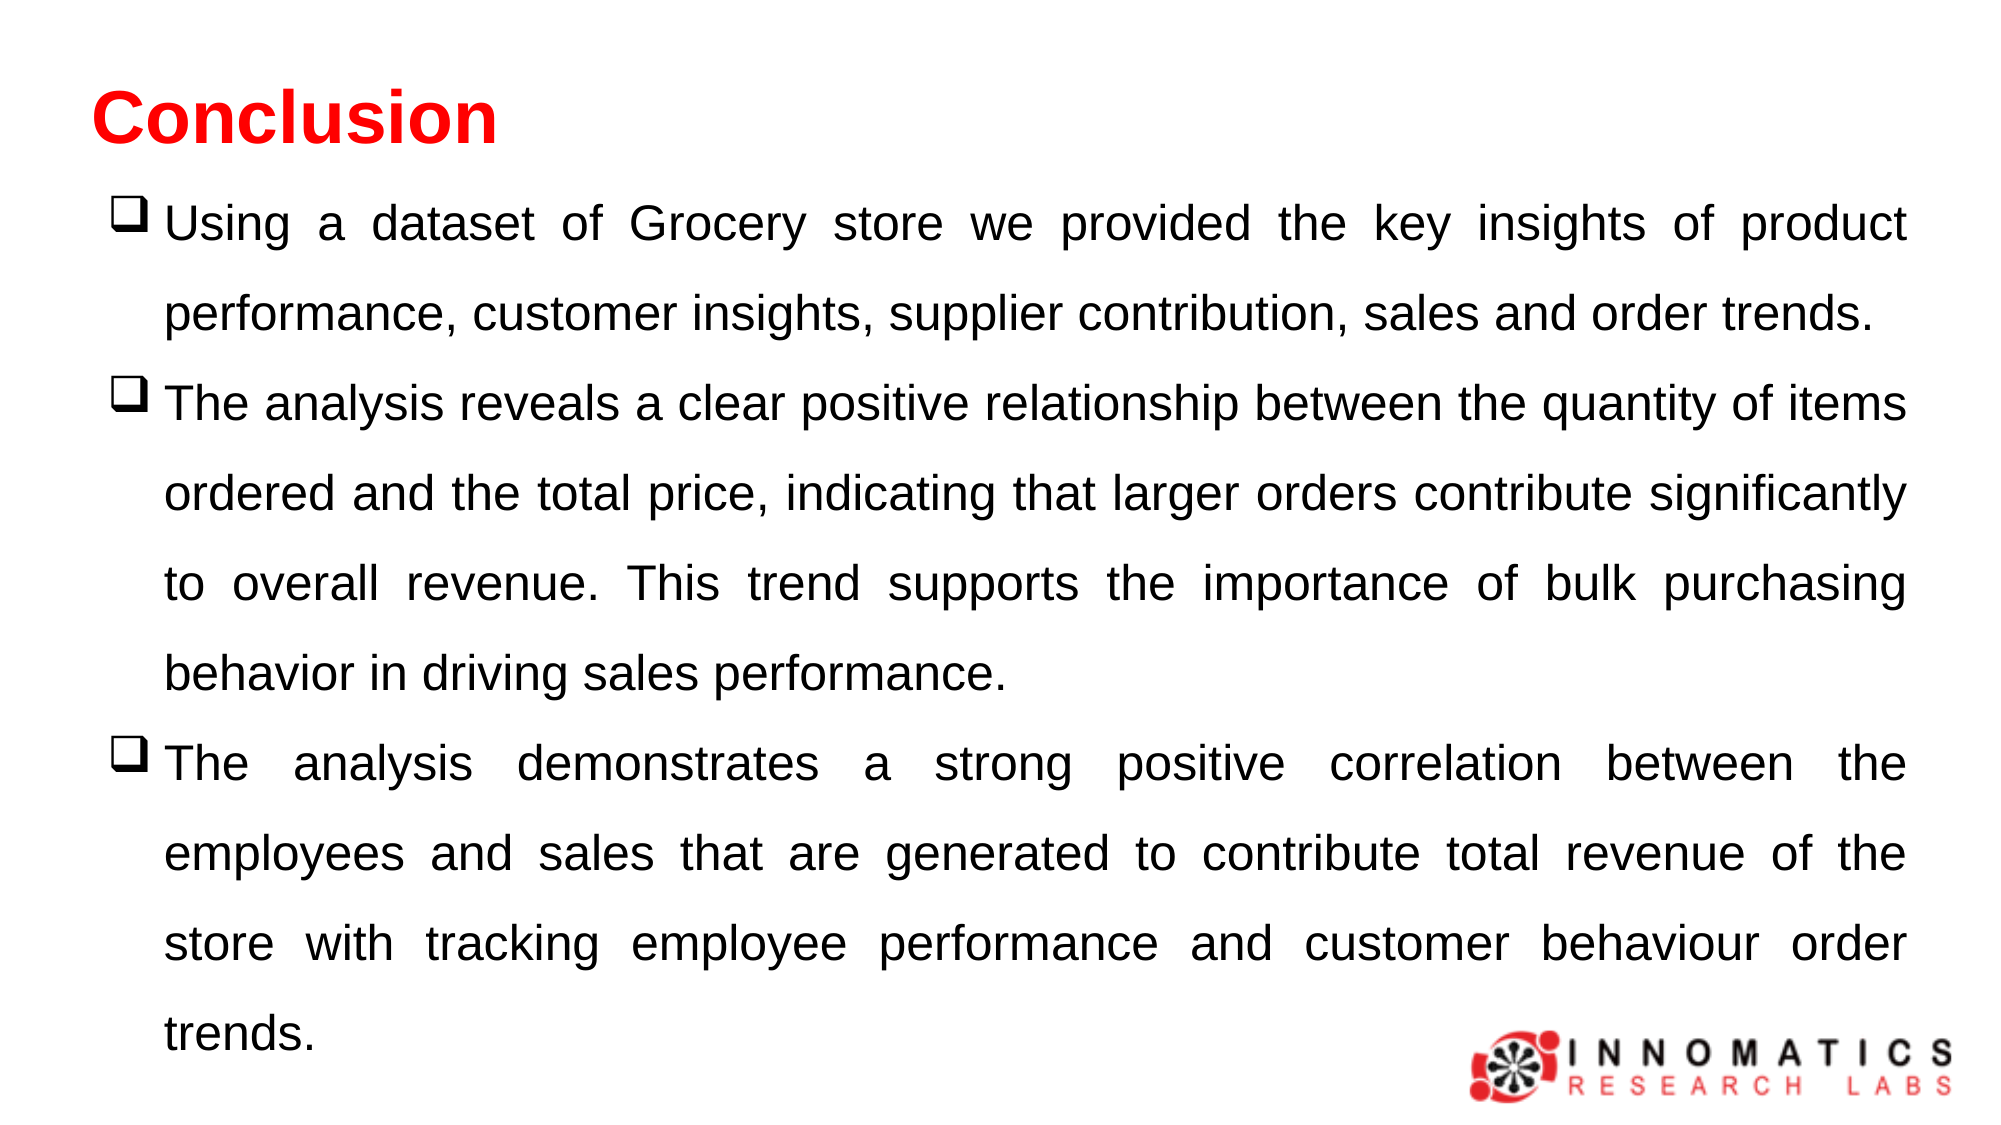

Conclusion
Using a dataset of Grocery store we provided the key insights of product performance, customer insights, supplier contribution, sales and order trends.
The analysis reveals a clear positive relationship between the quantity of items ordered and the total price, indicating that larger orders contribute significantly to overall revenue. This trend supports the importance of bulk purchasing behavior in driving sales performance.
The analysis demonstrates a strong positive correlation between the employees and sales that are generated to contribute total revenue of the store with tracking employee performance and customer behaviour order trends.